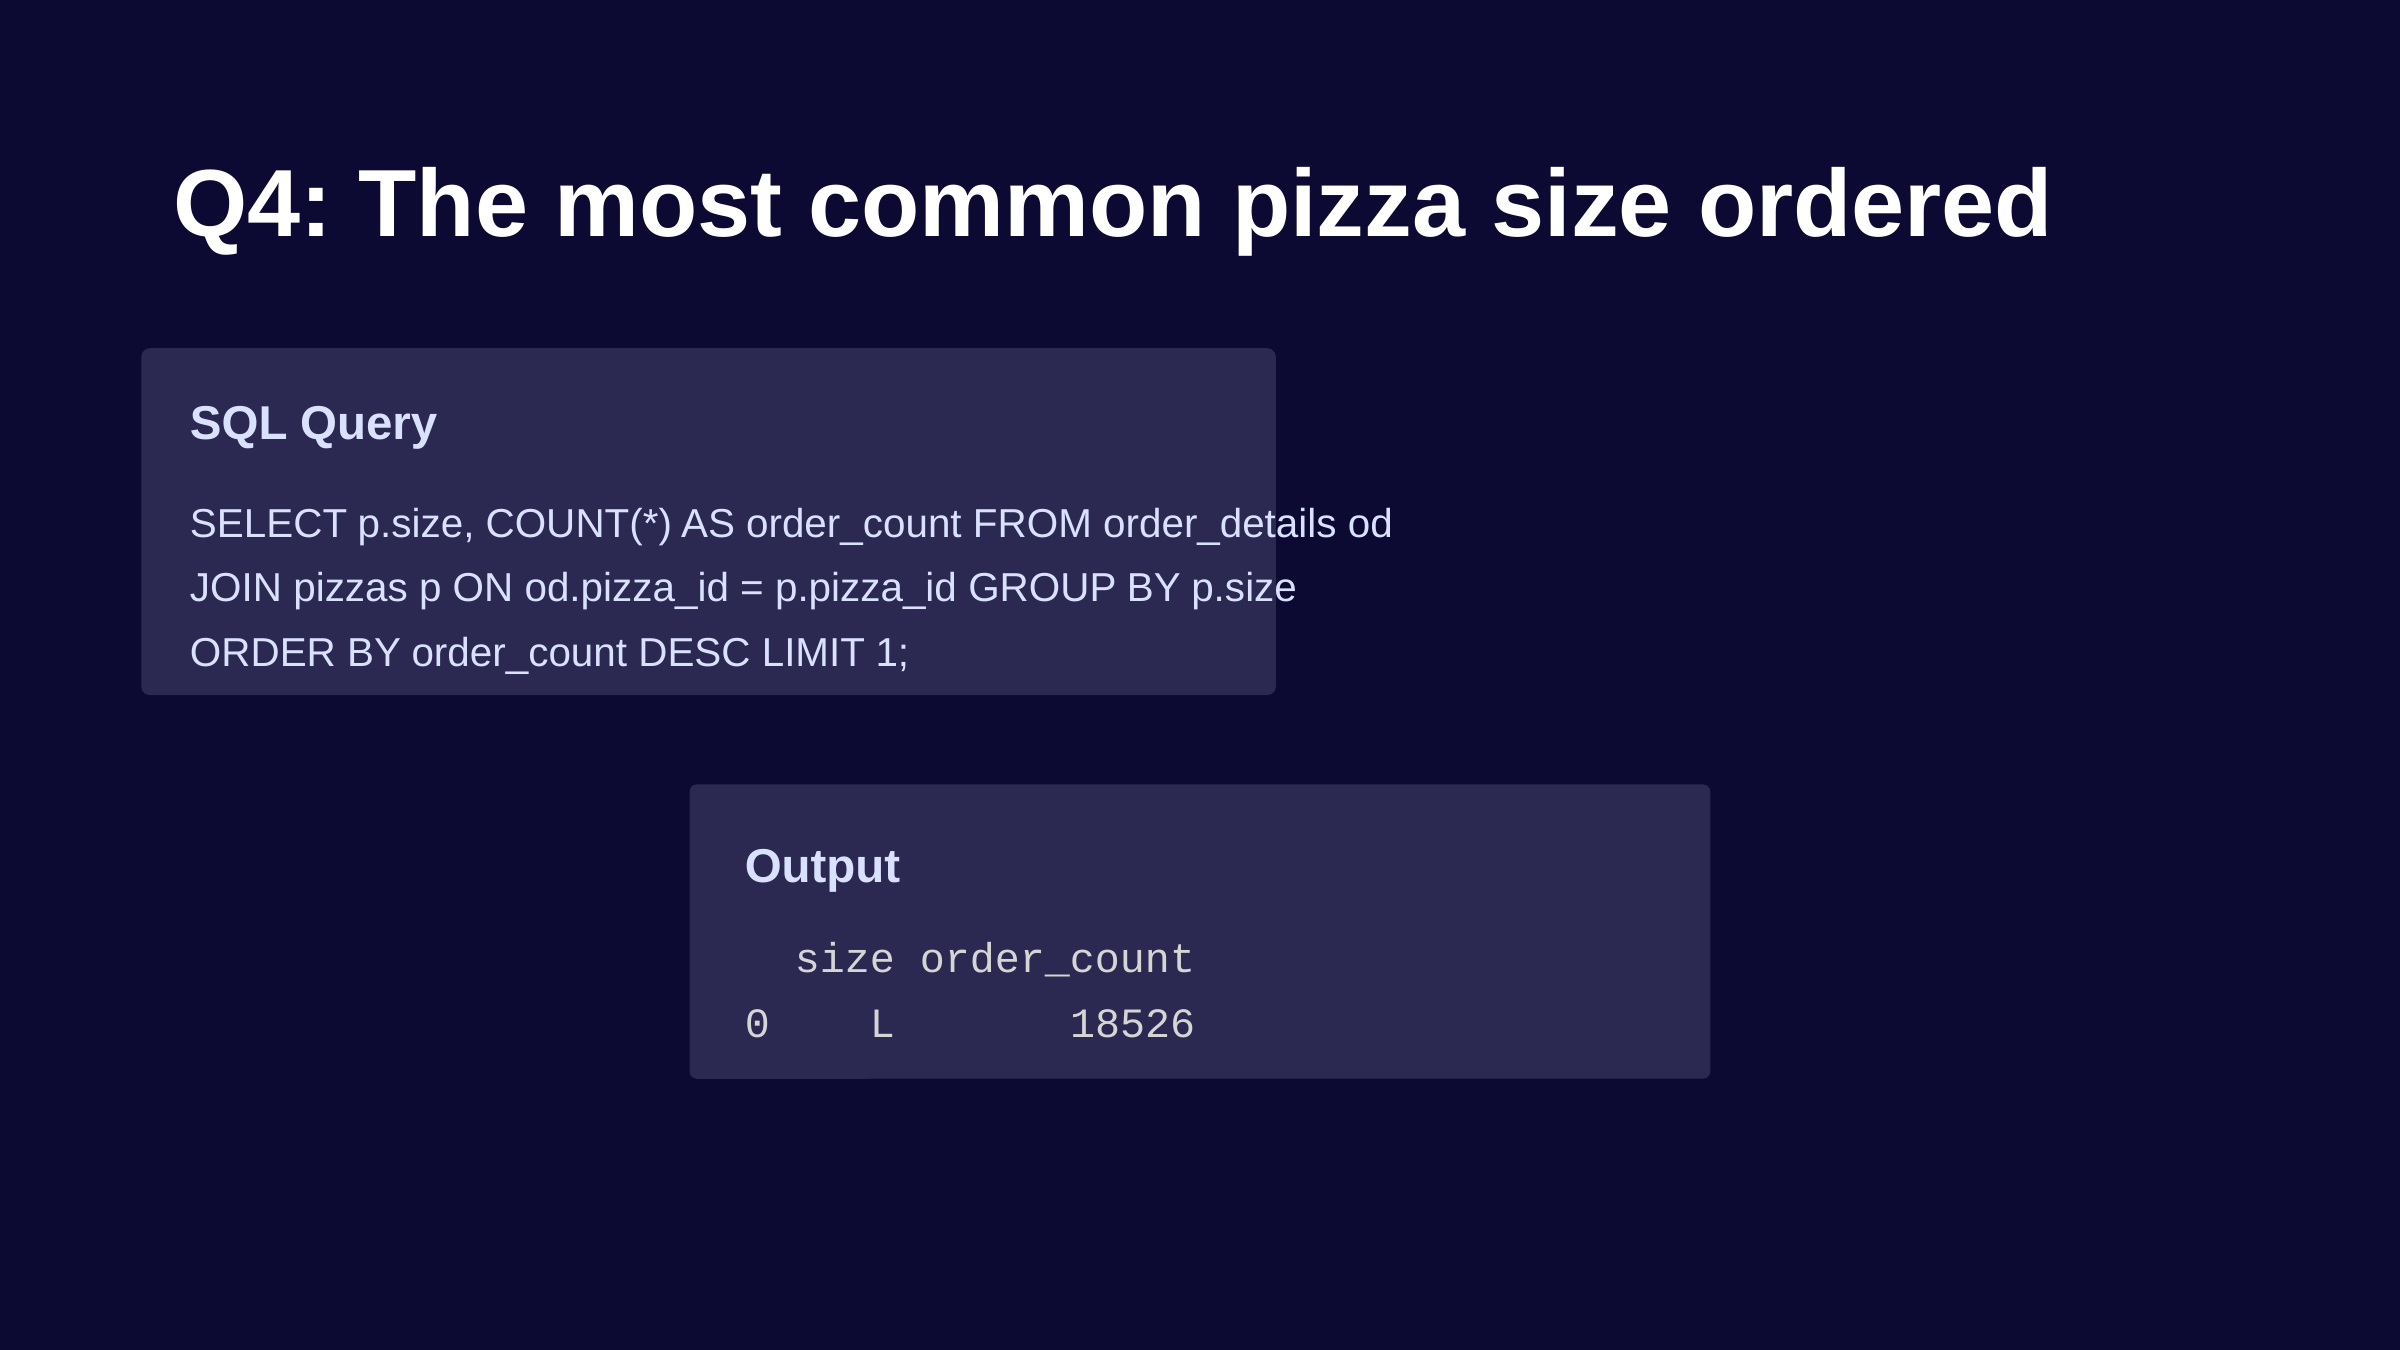

Q4: The most common pizza size ordered

SQL Query
SELECT p.size, COUNT(*) AS order_count FROM order_details od
JOIN pizzas p ON od.pizza_id = p.pizza_id GROUP BY p.size
ORDER BY order_count DESC LIMIT 1;

Output
  size order_count
0    L       18526